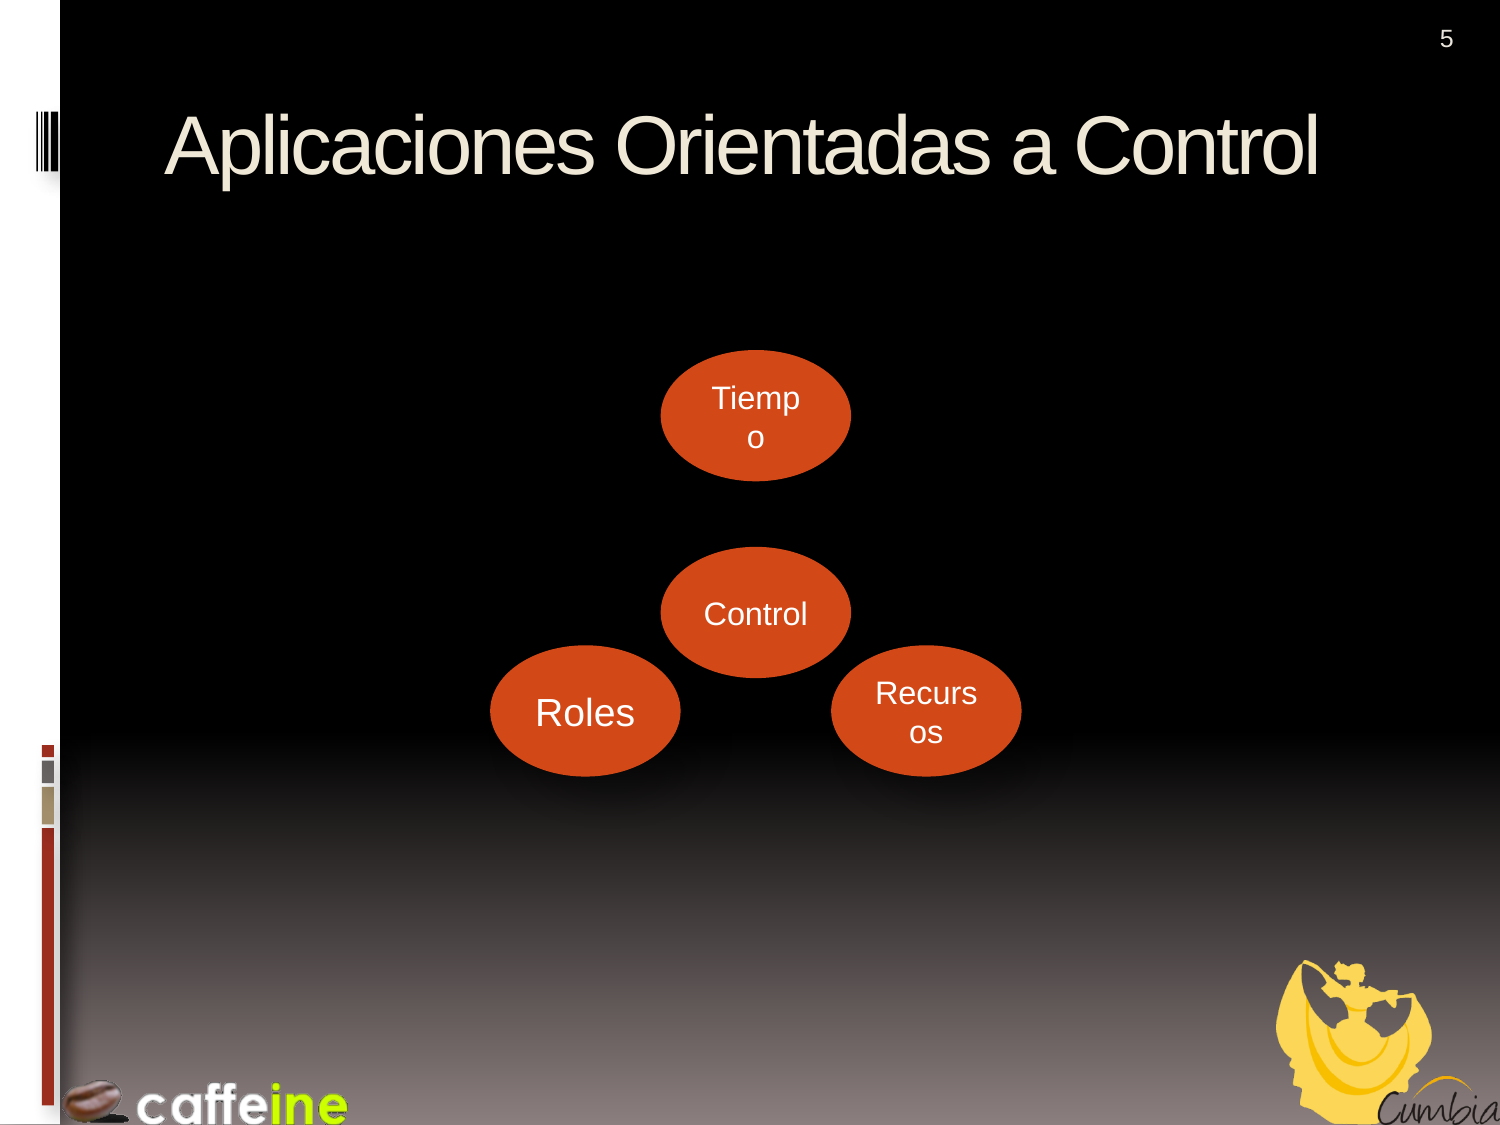

5
# Aplicaciones Orientadas a Control
Control
Tiempo
Recursos
Roles